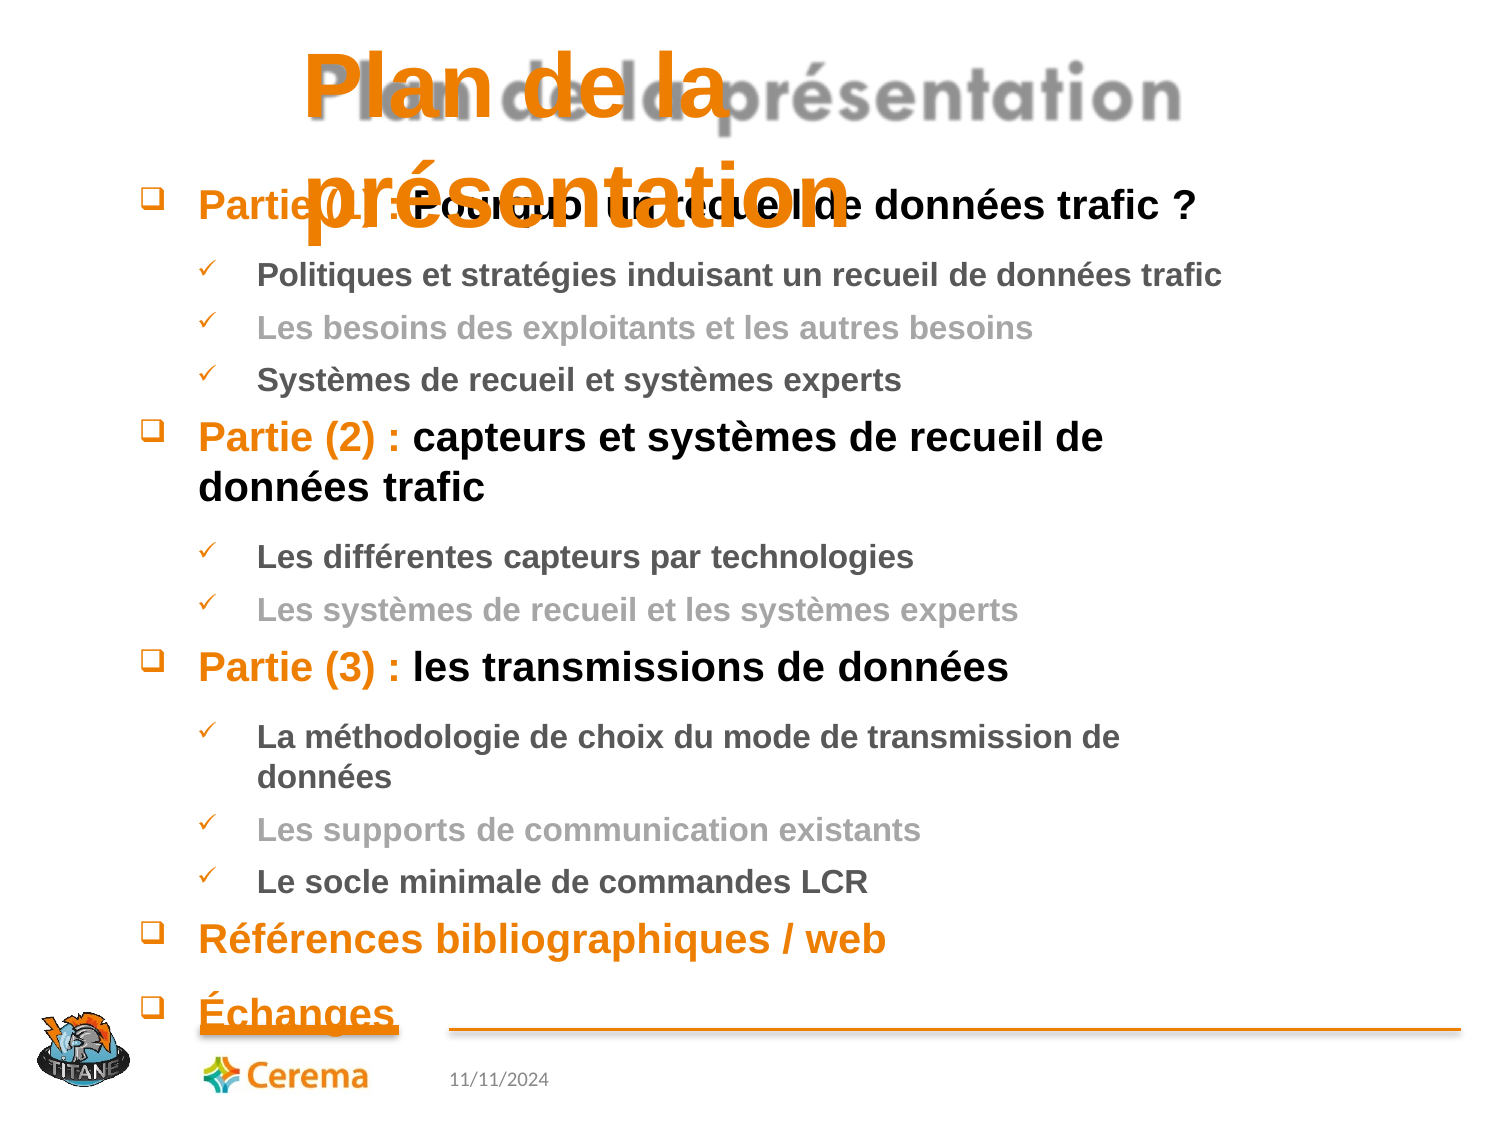

# Plan de la présentation
Partie (1) : Pourquoi un recueil de données trafic ?
Politiques et stratégies induisant un recueil de données trafic
Les besoins des exploitants et les autres besoins
Systèmes de recueil et systèmes experts
Partie (2) : capteurs et systèmes de recueil de données trafic
Les différentes capteurs par technologies
Les systèmes de recueil et les systèmes experts
Partie (3) : les transmissions de données
La méthodologie de choix du mode de transmission de données
Les supports de communication existants
Le socle minimale de commandes LCR
Références bibliographiques / web
Échanges